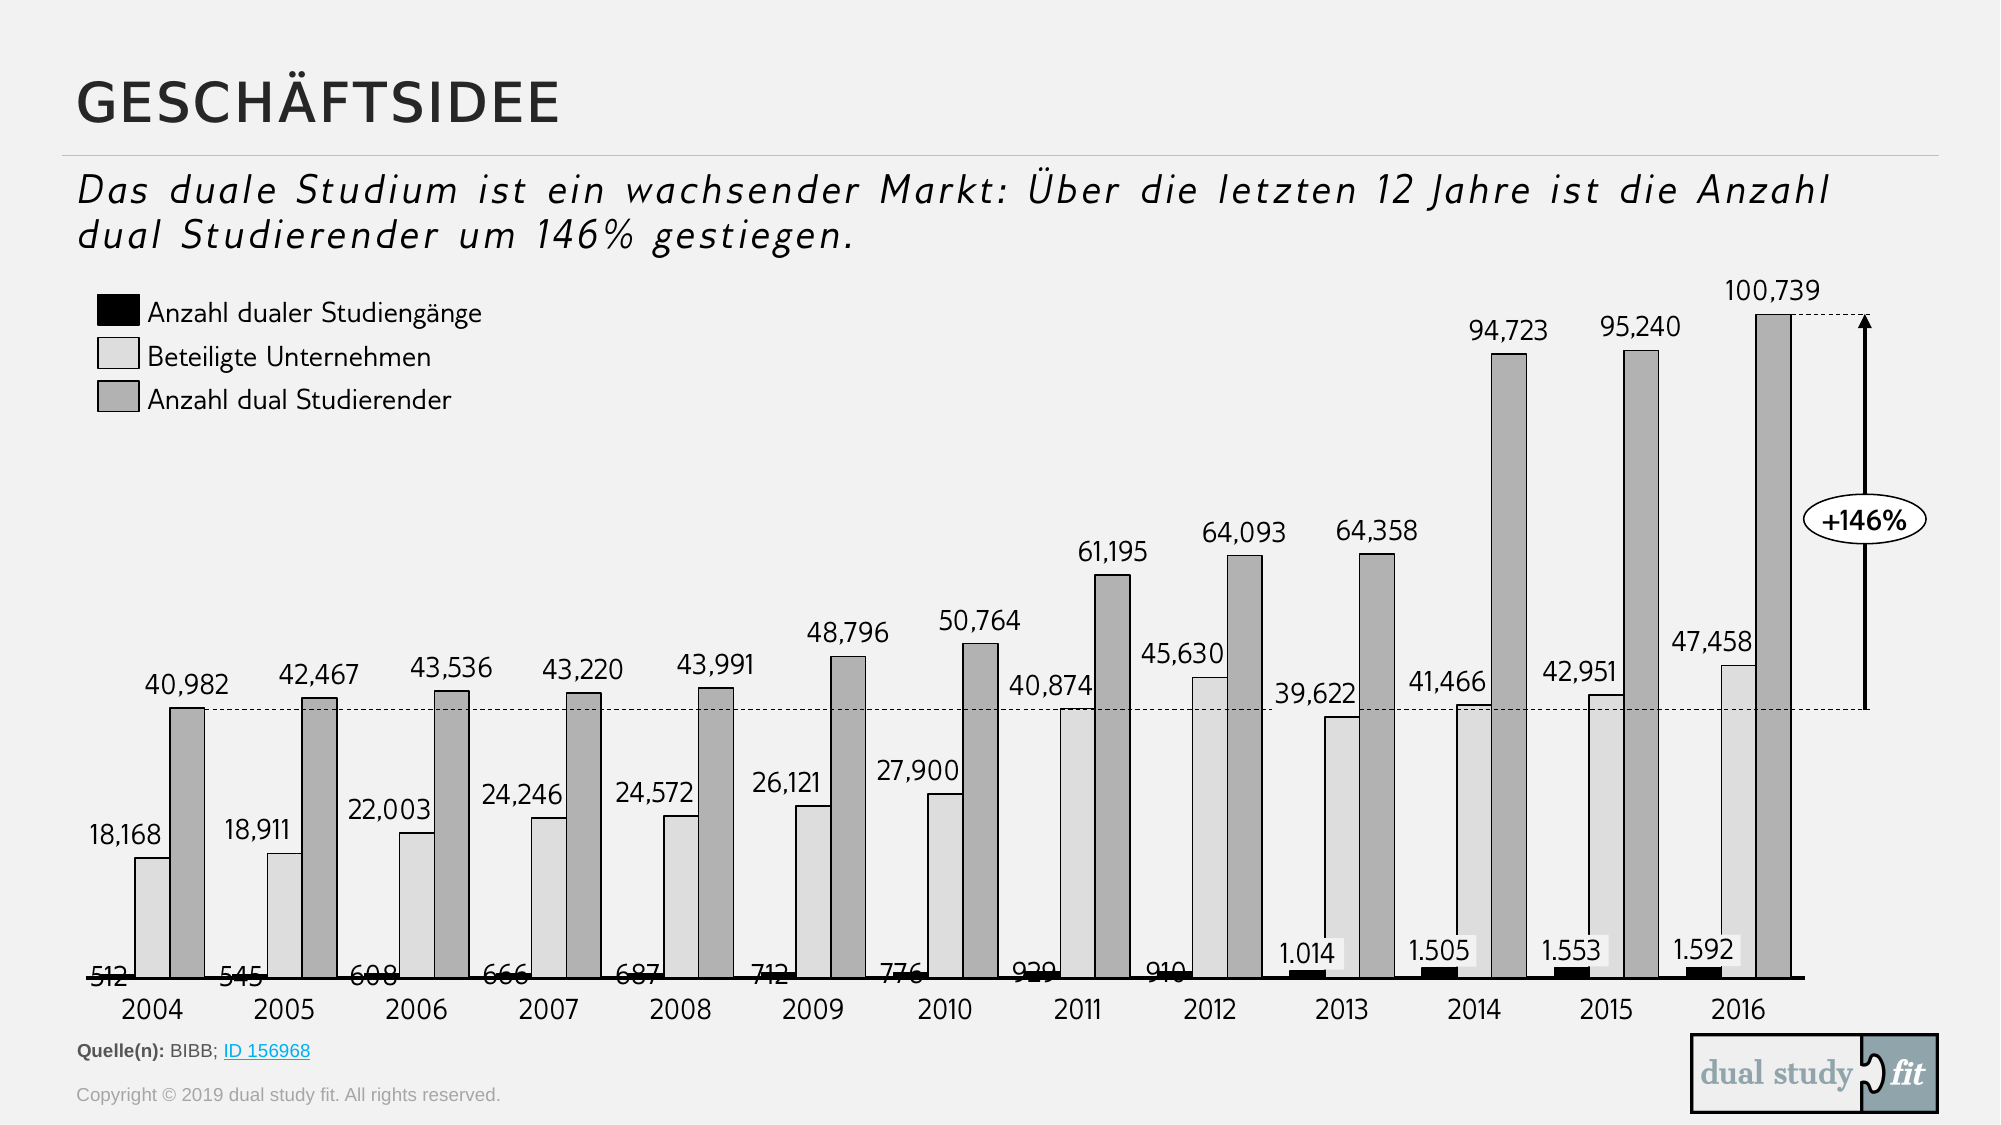

# Geschäftsidee
Das duale Studium ist ein wachsender Markt: Über die letzten 12 Jahre ist die Anzahl dual Studierender um 146% gestiegen.

### Chart

| Category |  |  |  |
|---|---|---|---|
Anzahl dualer Studiengänge

Beteiligte Unternehmen

Anzahl dual Studierender

+146%
1.592
1.553
1.505
1.014
2004
2005
2006
2007
2008
2009
2010
2011
2012
2013
2014
2015
2016
Quelle(n): BIBB; ID 156968
Copyright © 2019 dual study fit. All rights reserved.